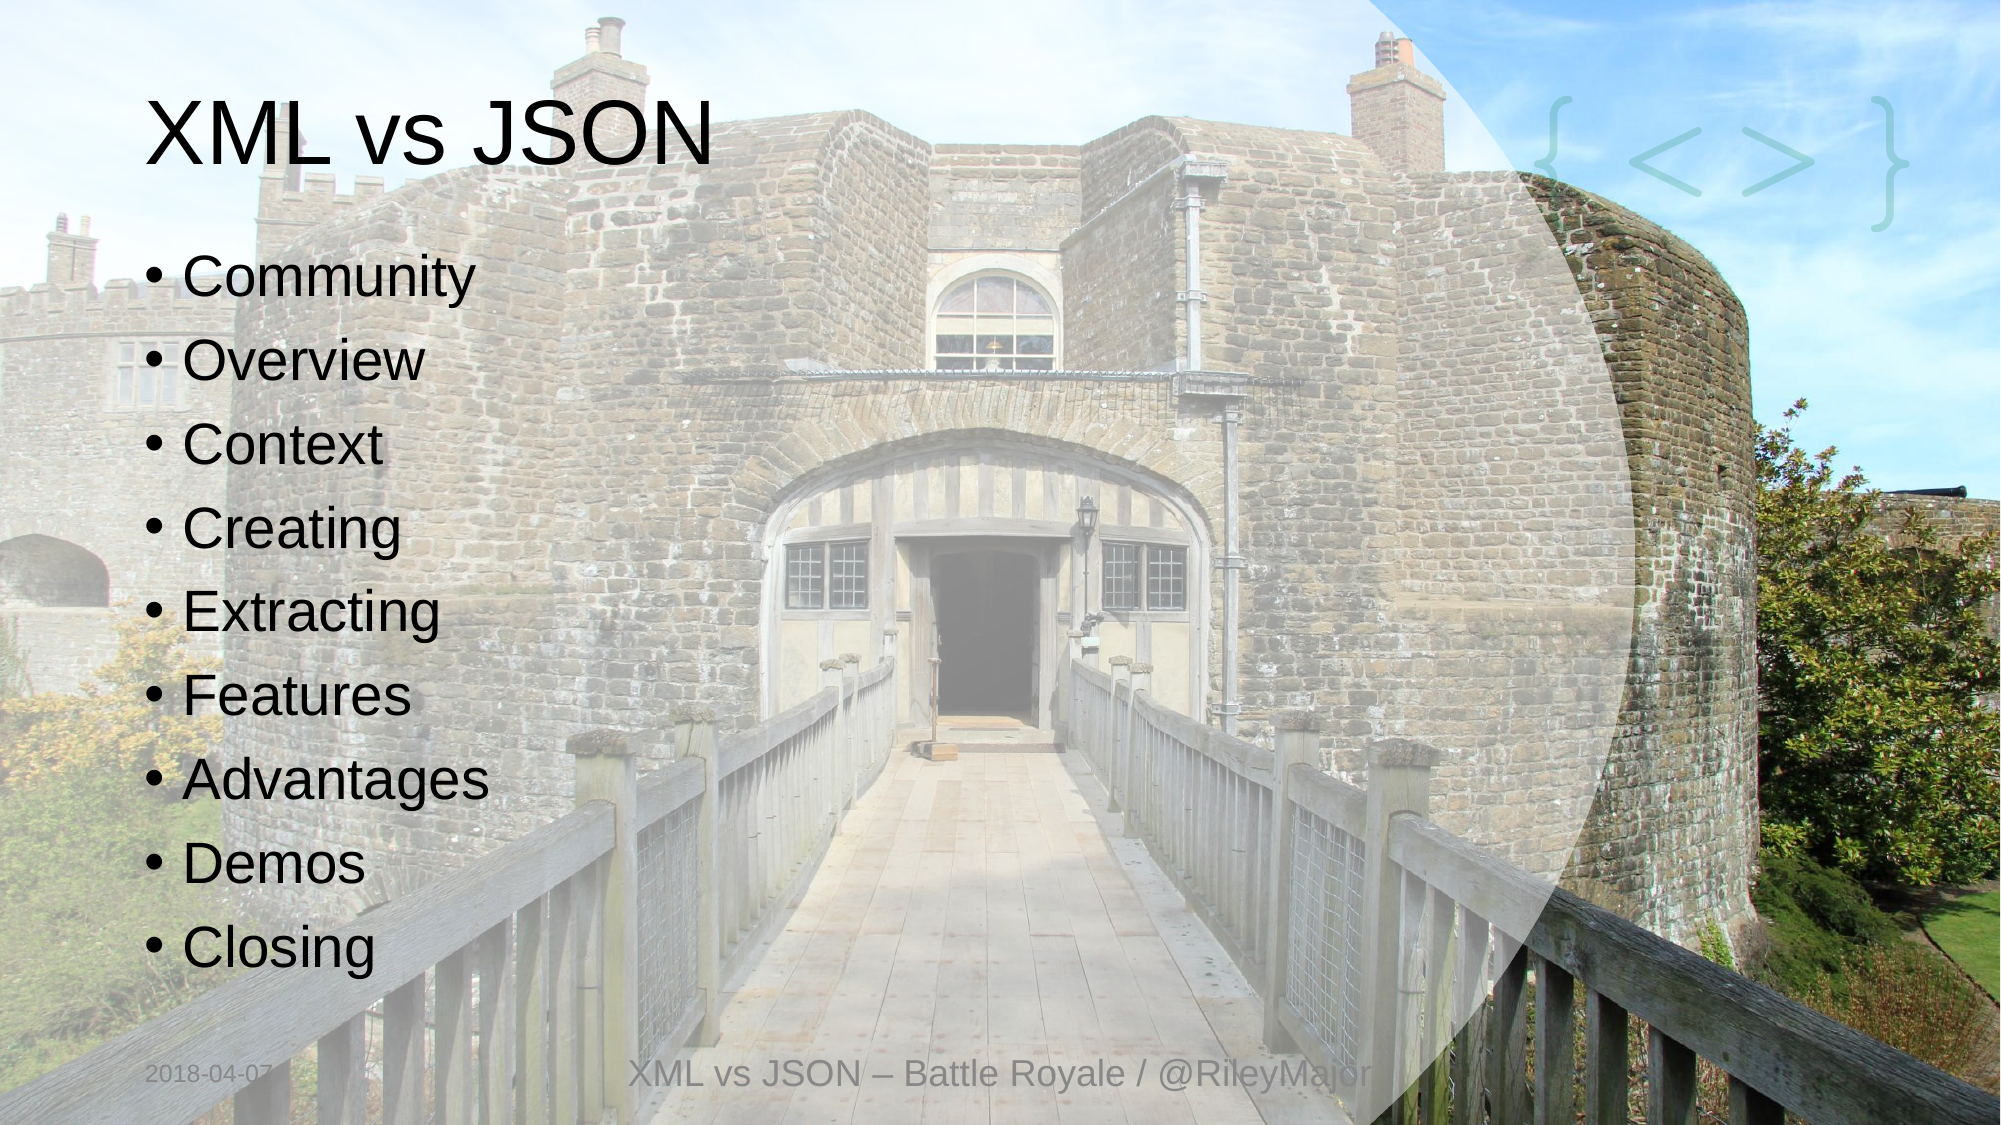

# XML vs JSON
Community
Overview
Context
Creating
Extracting
Features
Advantages
Demos
Closing
2